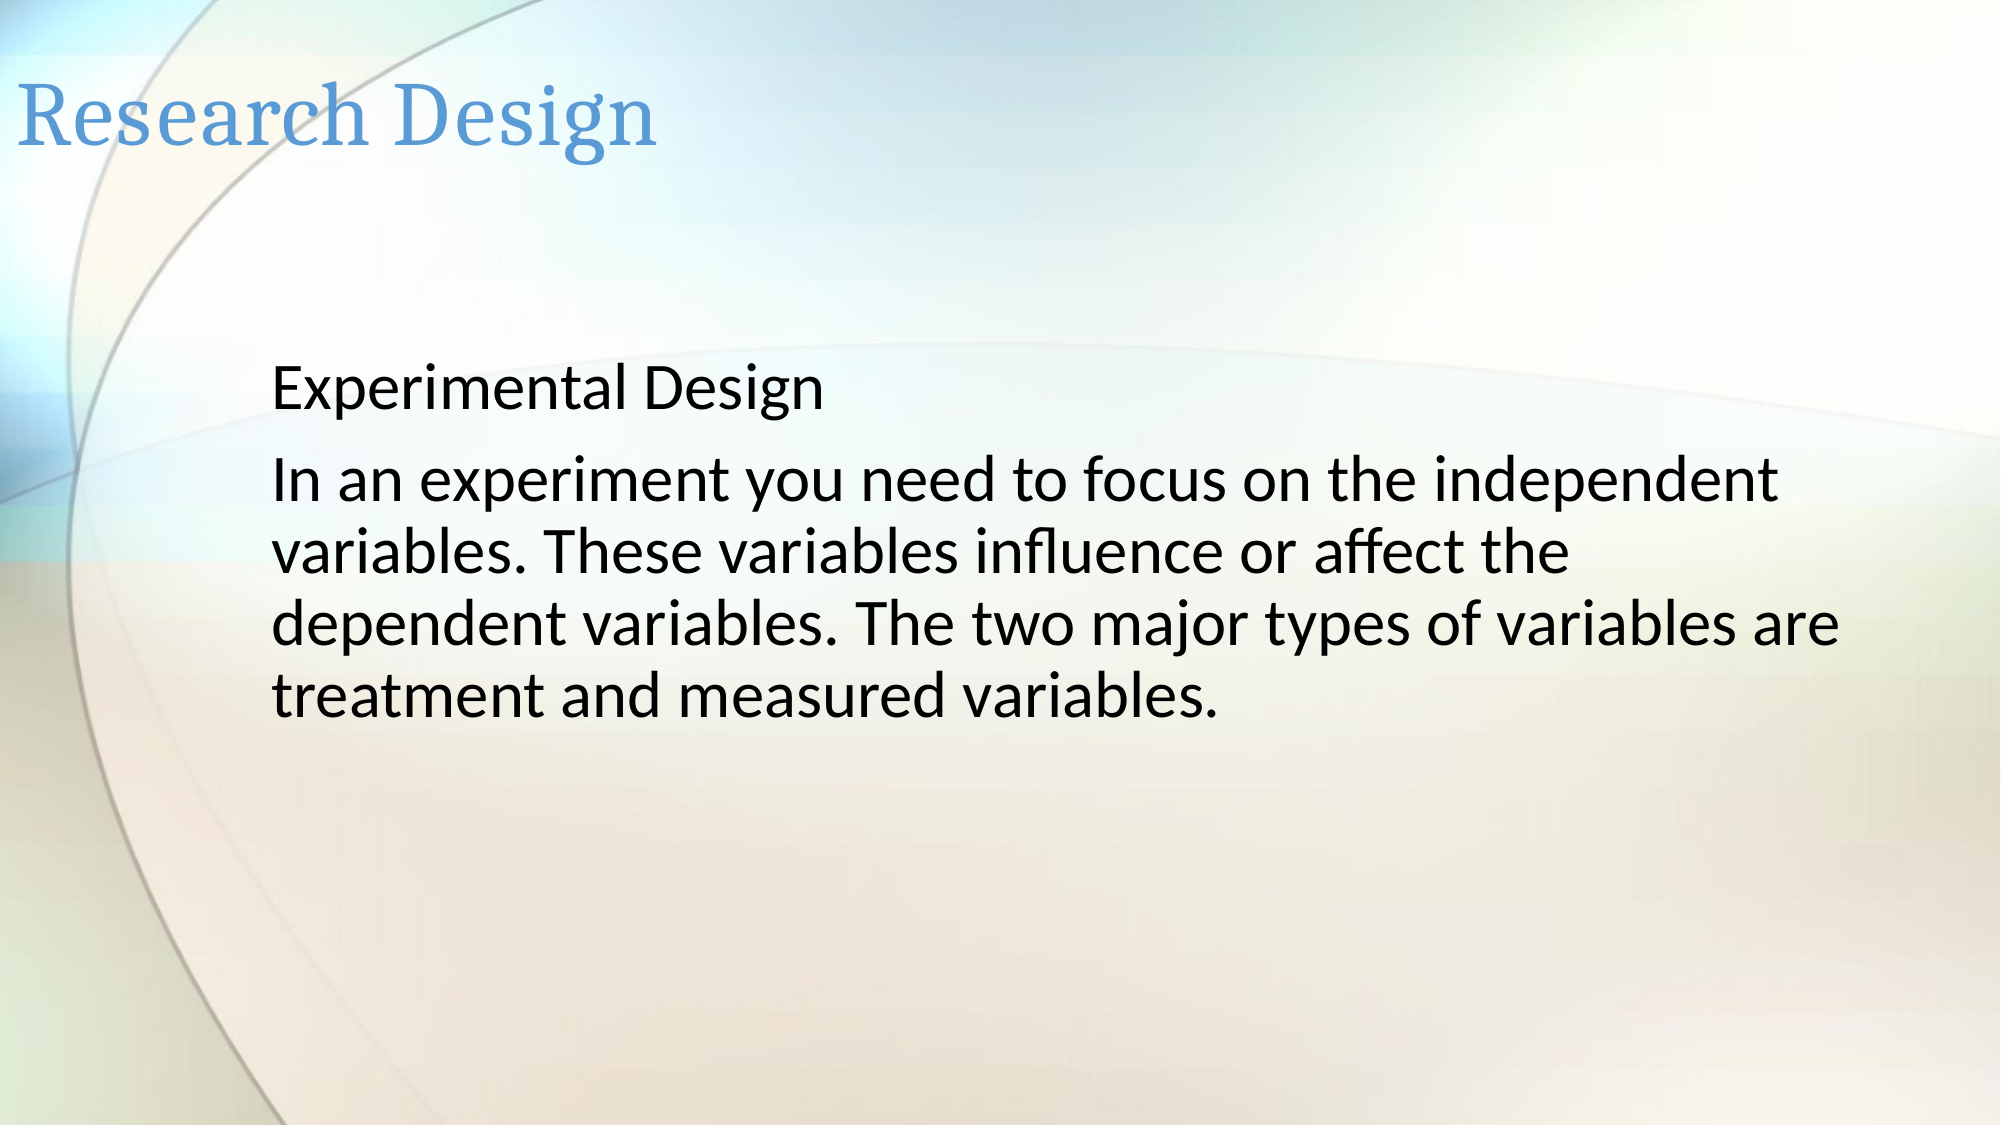

# Research Design
Experimental Design
In an experiment you need to focus on the independent variables. These variables influence or affect the dependent variables. The two major types of variables are treatment and measured variables.